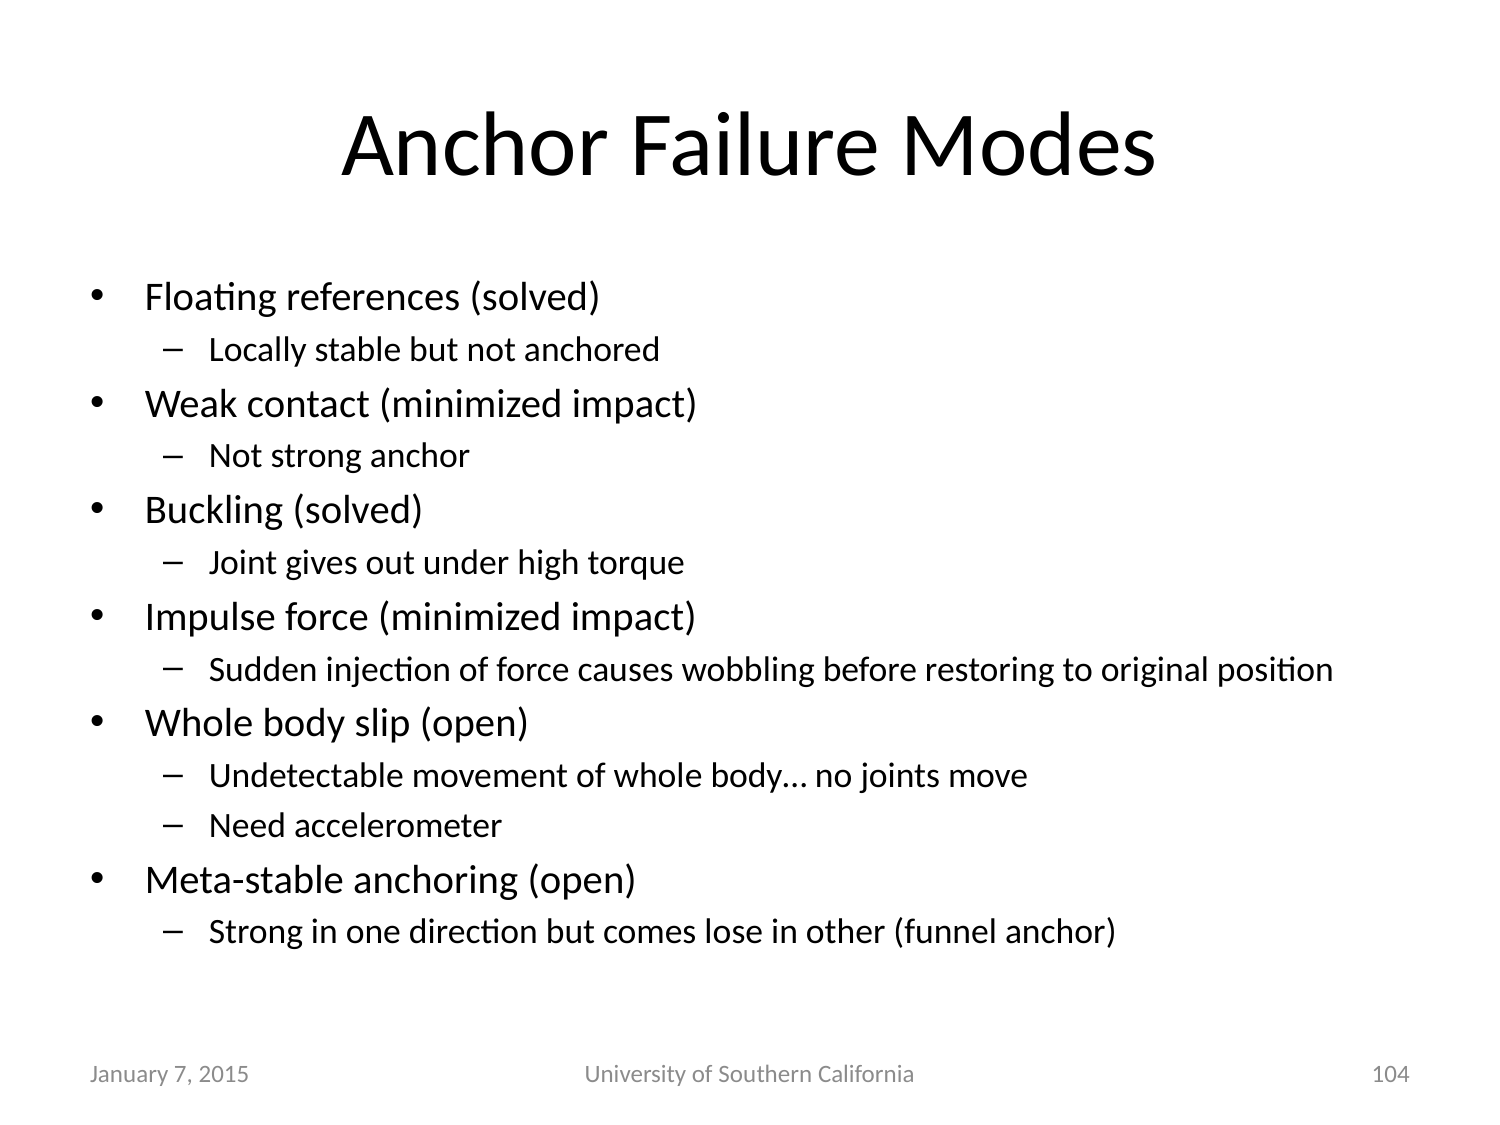

# Anchor Failure Modes
Floating references (solved)
Locally stable but not anchored
Weak contact (minimized impact)
Not strong anchor
Buckling (solved)
Joint gives out under high torque
Impulse force (minimized impact)
Sudden injection of force causes wobbling before restoring to original position
Whole body slip (open)
Undetectable movement of whole body… no joints move
Need accelerometer
Meta-stable anchoring (open)
Strong in one direction but comes lose in other (funnel anchor)
January 7, 2015
University of Southern California
104